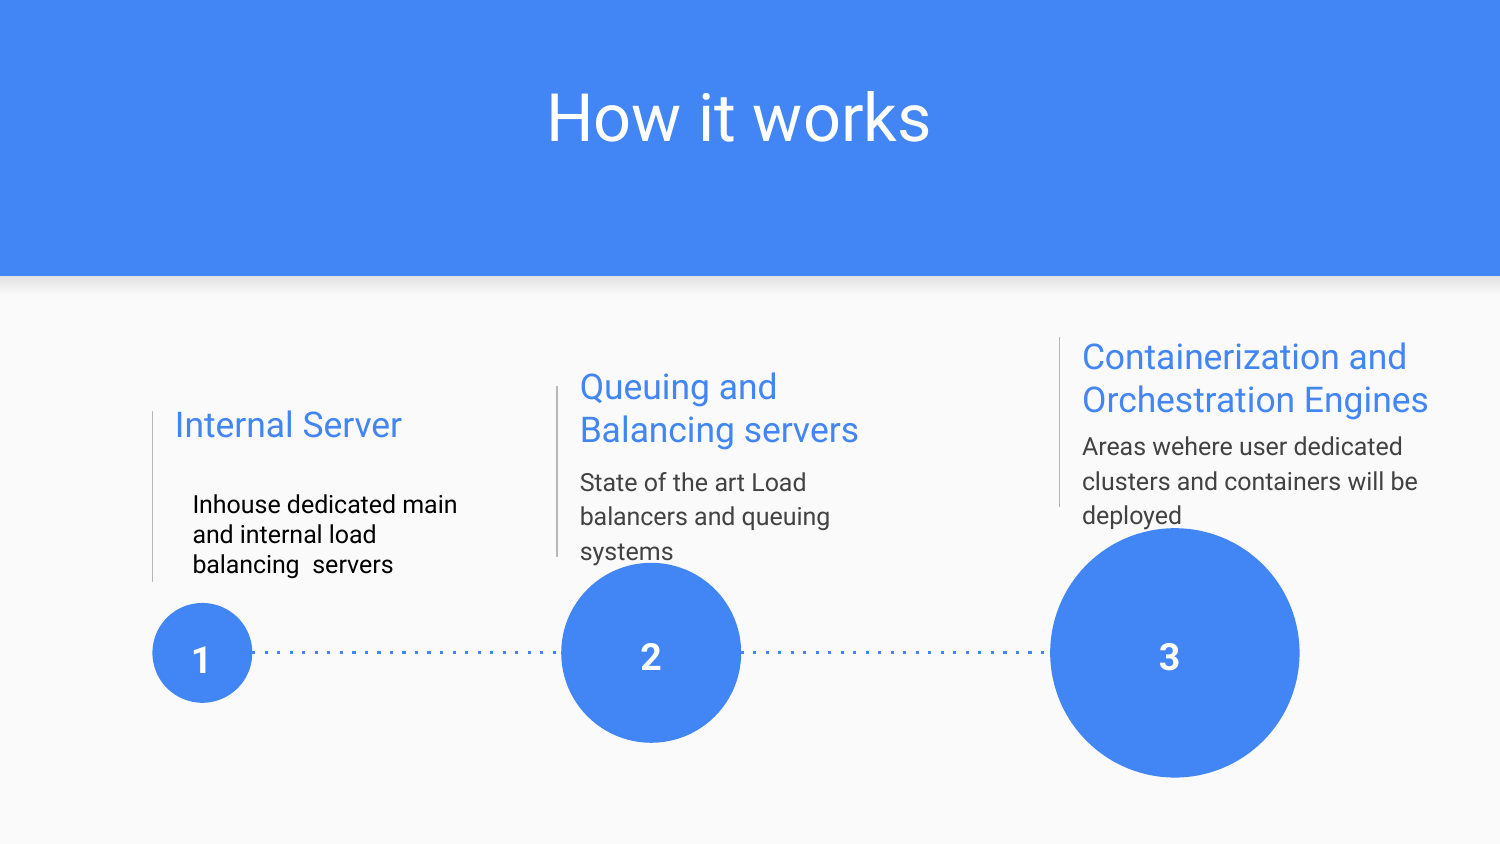

# How it works
Containerization and Orchestration Engines
Queuing and Balancing servers
Internal Server
Areas wehere user dedicated clusters and containers will be deployed
State of the art Load balancers and queuing systems
Inhouse dedicated main and internal load balancing  servers

2
3
1